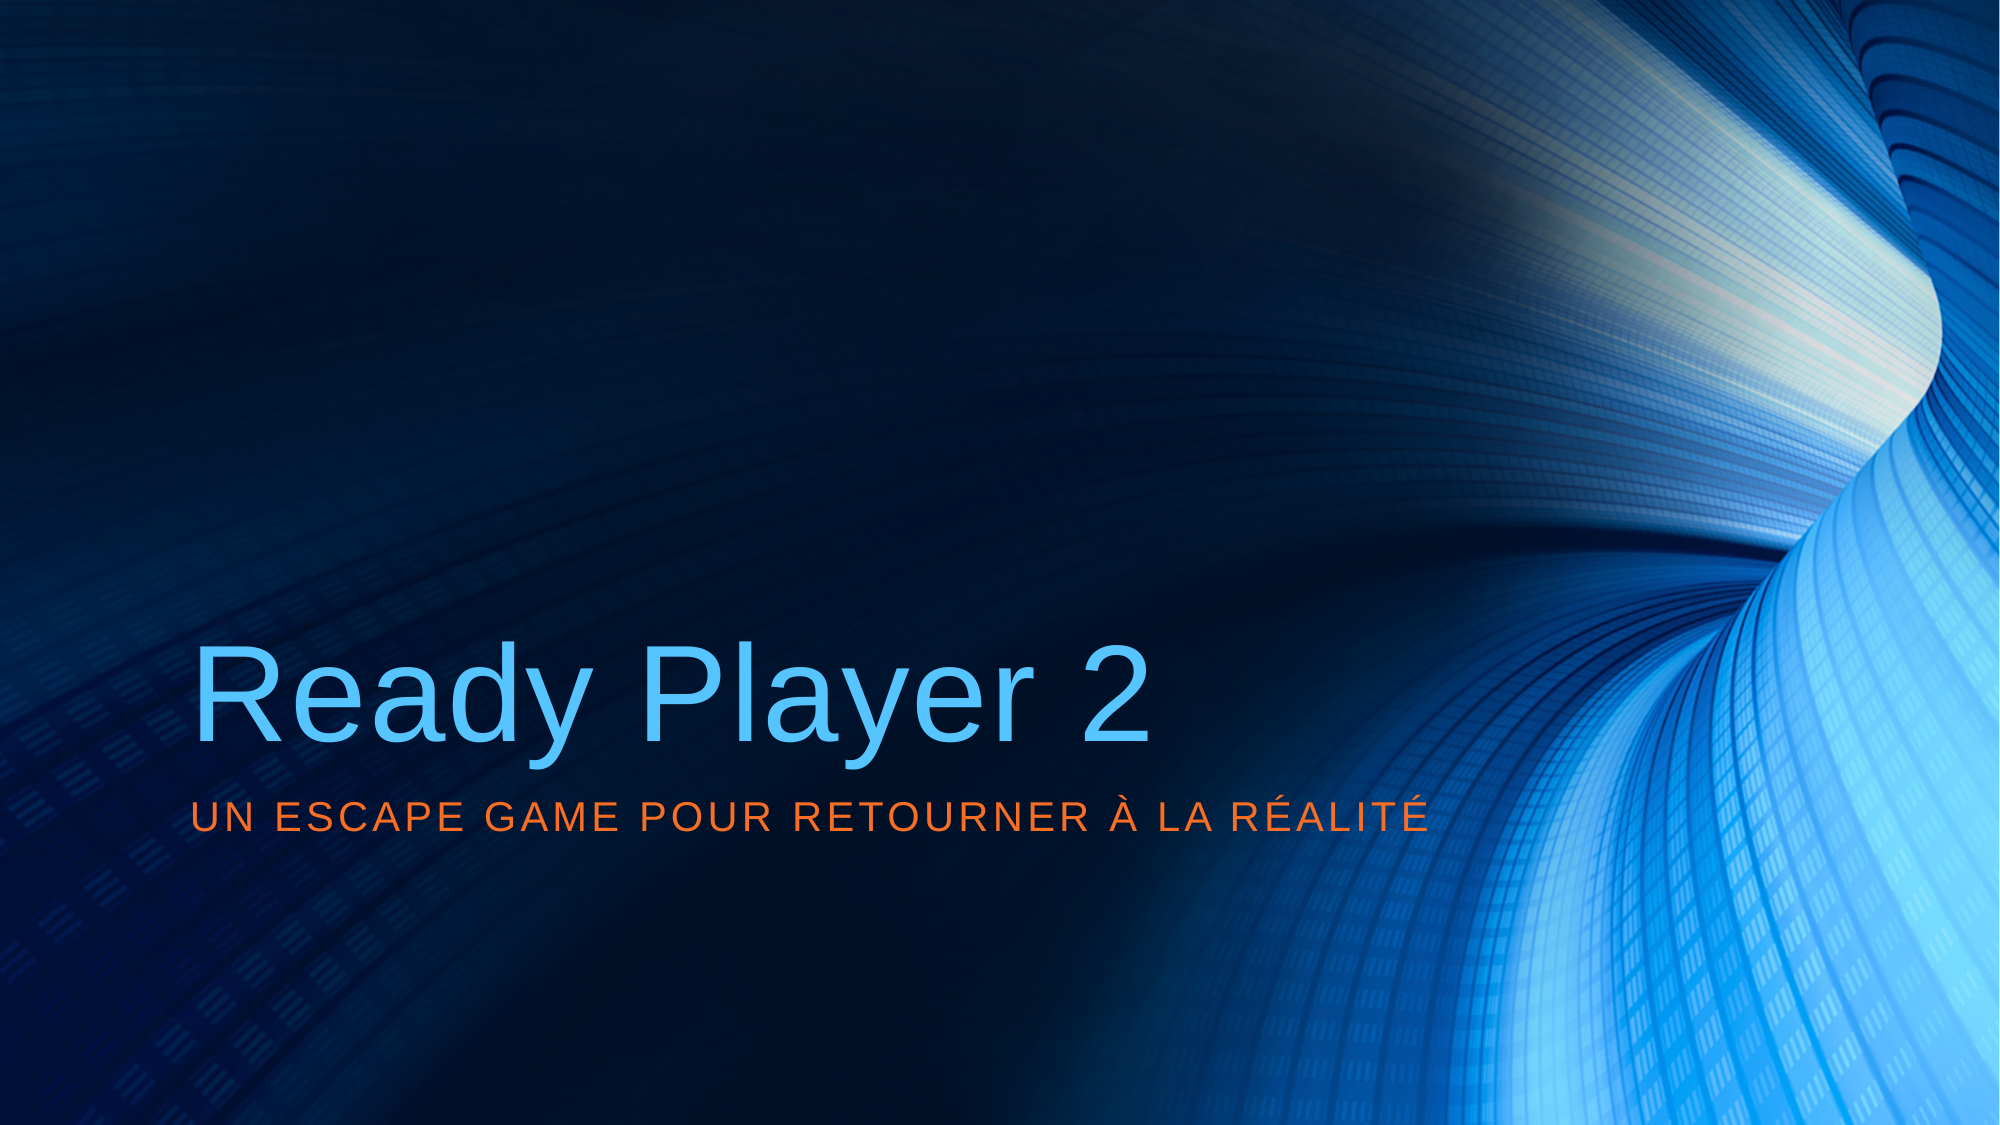

# Ready Player 2
Un escape game pour retourner à la réalité